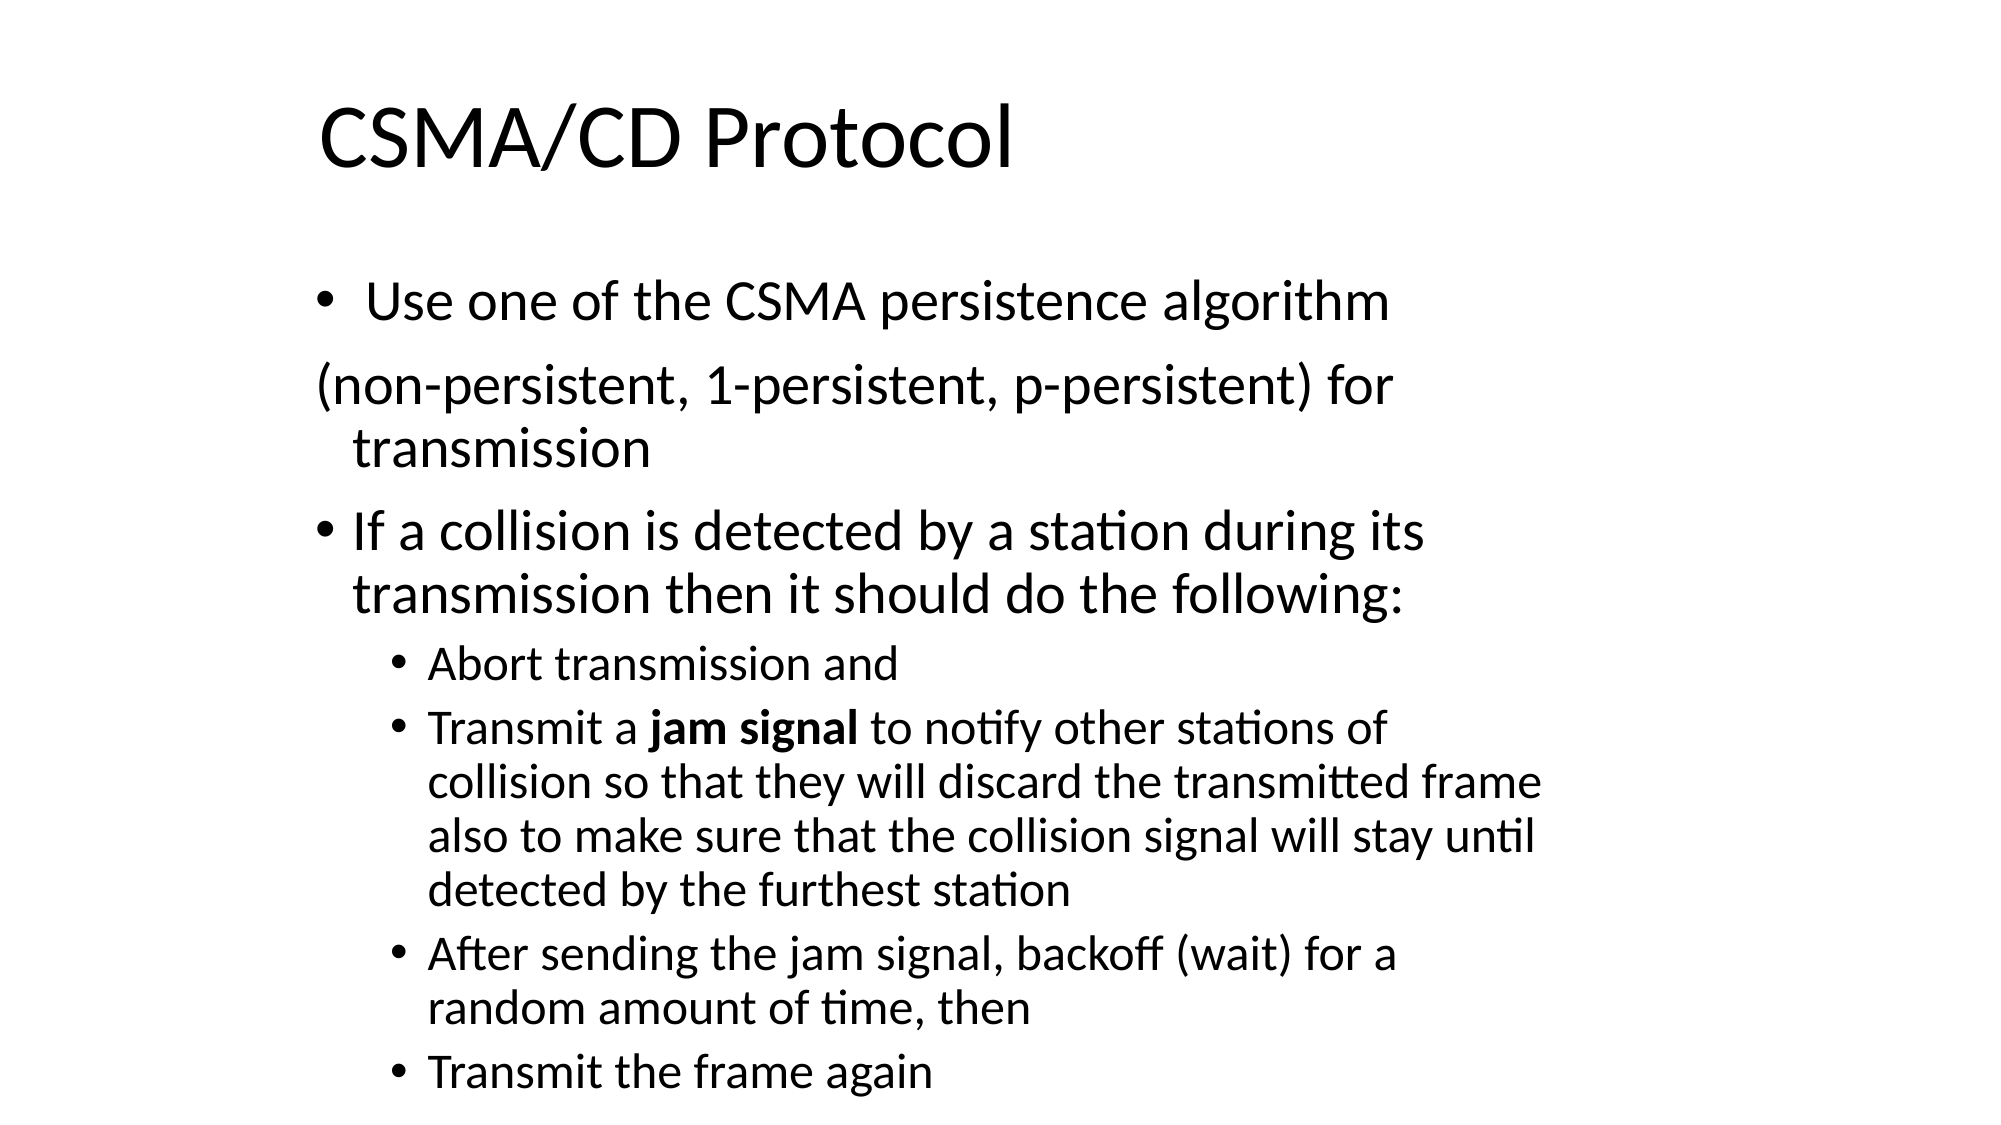

# CSMA/CD Protocol
 Use one of the CSMA persistence algorithm
(non-persistent, 1-persistent, p-persistent) for transmission
If a collision is detected by a station during its transmission then it should do the following:
Abort transmission and
Transmit a jam signal to notify other stations of collision so that they will discard the transmitted frame also to make sure that the collision signal will stay until detected by the furthest station
After sending the jam signal, backoff (wait) for a random amount of time, then
Transmit the frame again